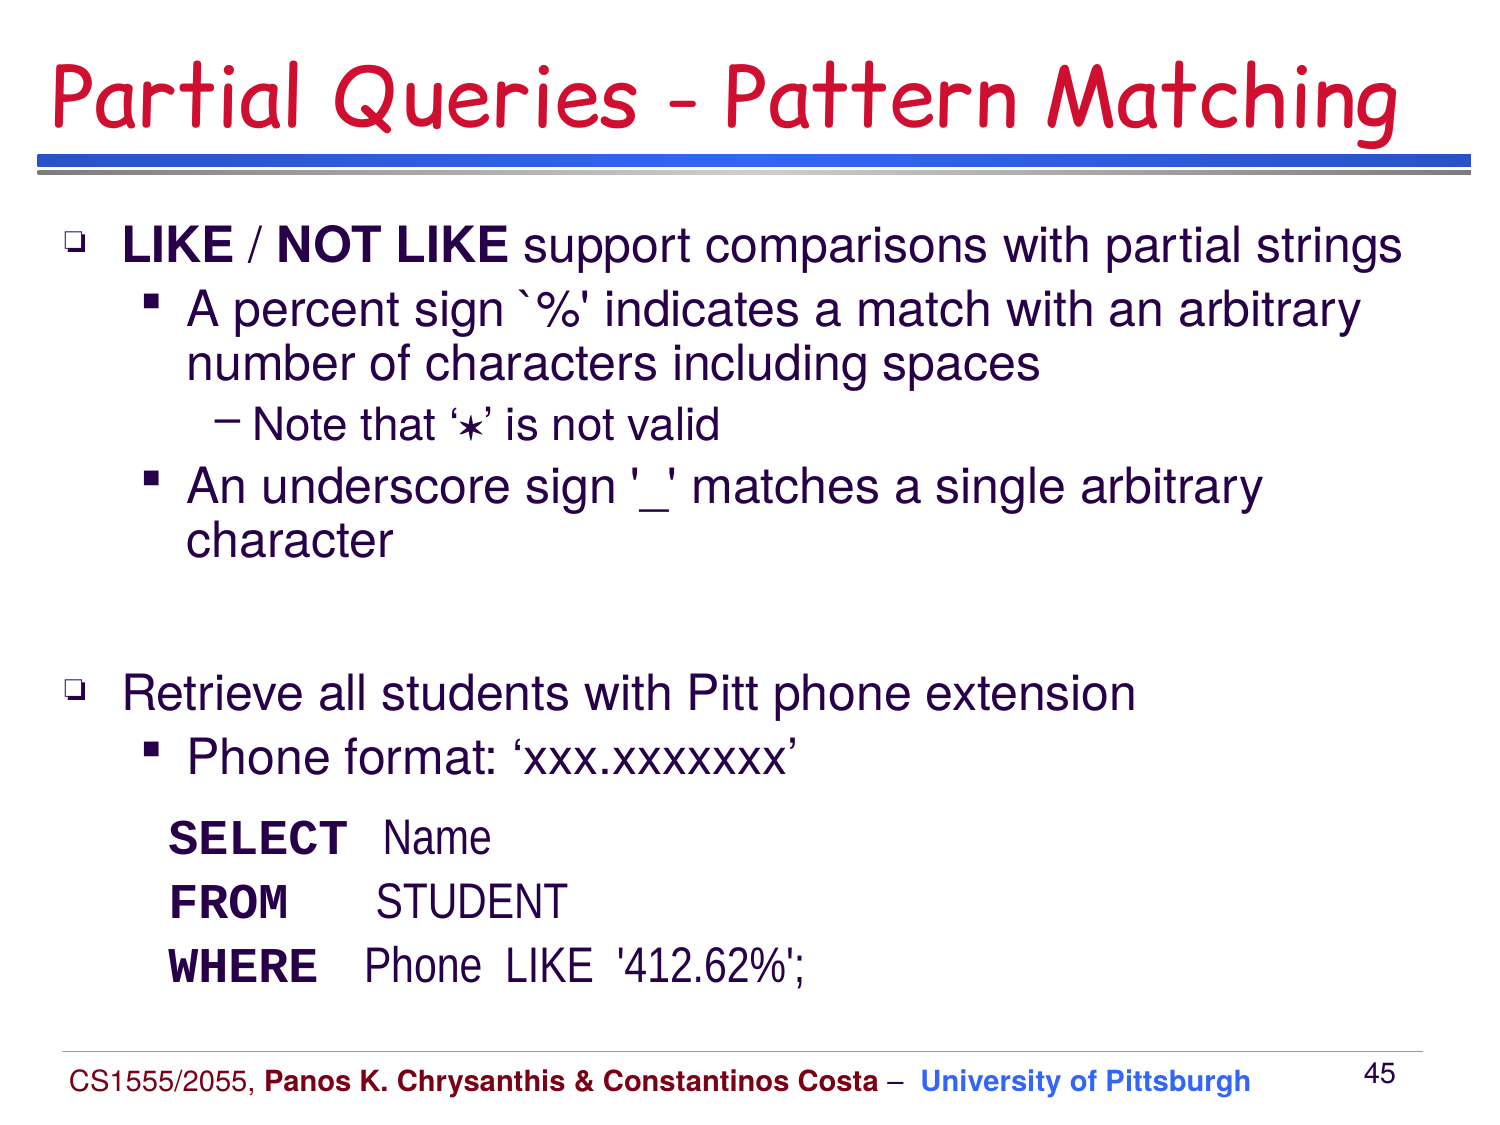

# Partial Queries - Pattern Matching
LIKE / NOT LIKE support comparisons with partial strings
A percent sign `%' indicates a match with an arbitrary number of characters including spaces
Note that ‘∗’ is not valid
An underscore sign '_' matches a single arbitrary character

Retrieve all students with Pitt phone extension
Phone format: ‘xxx.xxxxxxx’

         SELECT   Name
         FROM      STUDENT
         WHERE    Phone  LIKE  '412.62%';